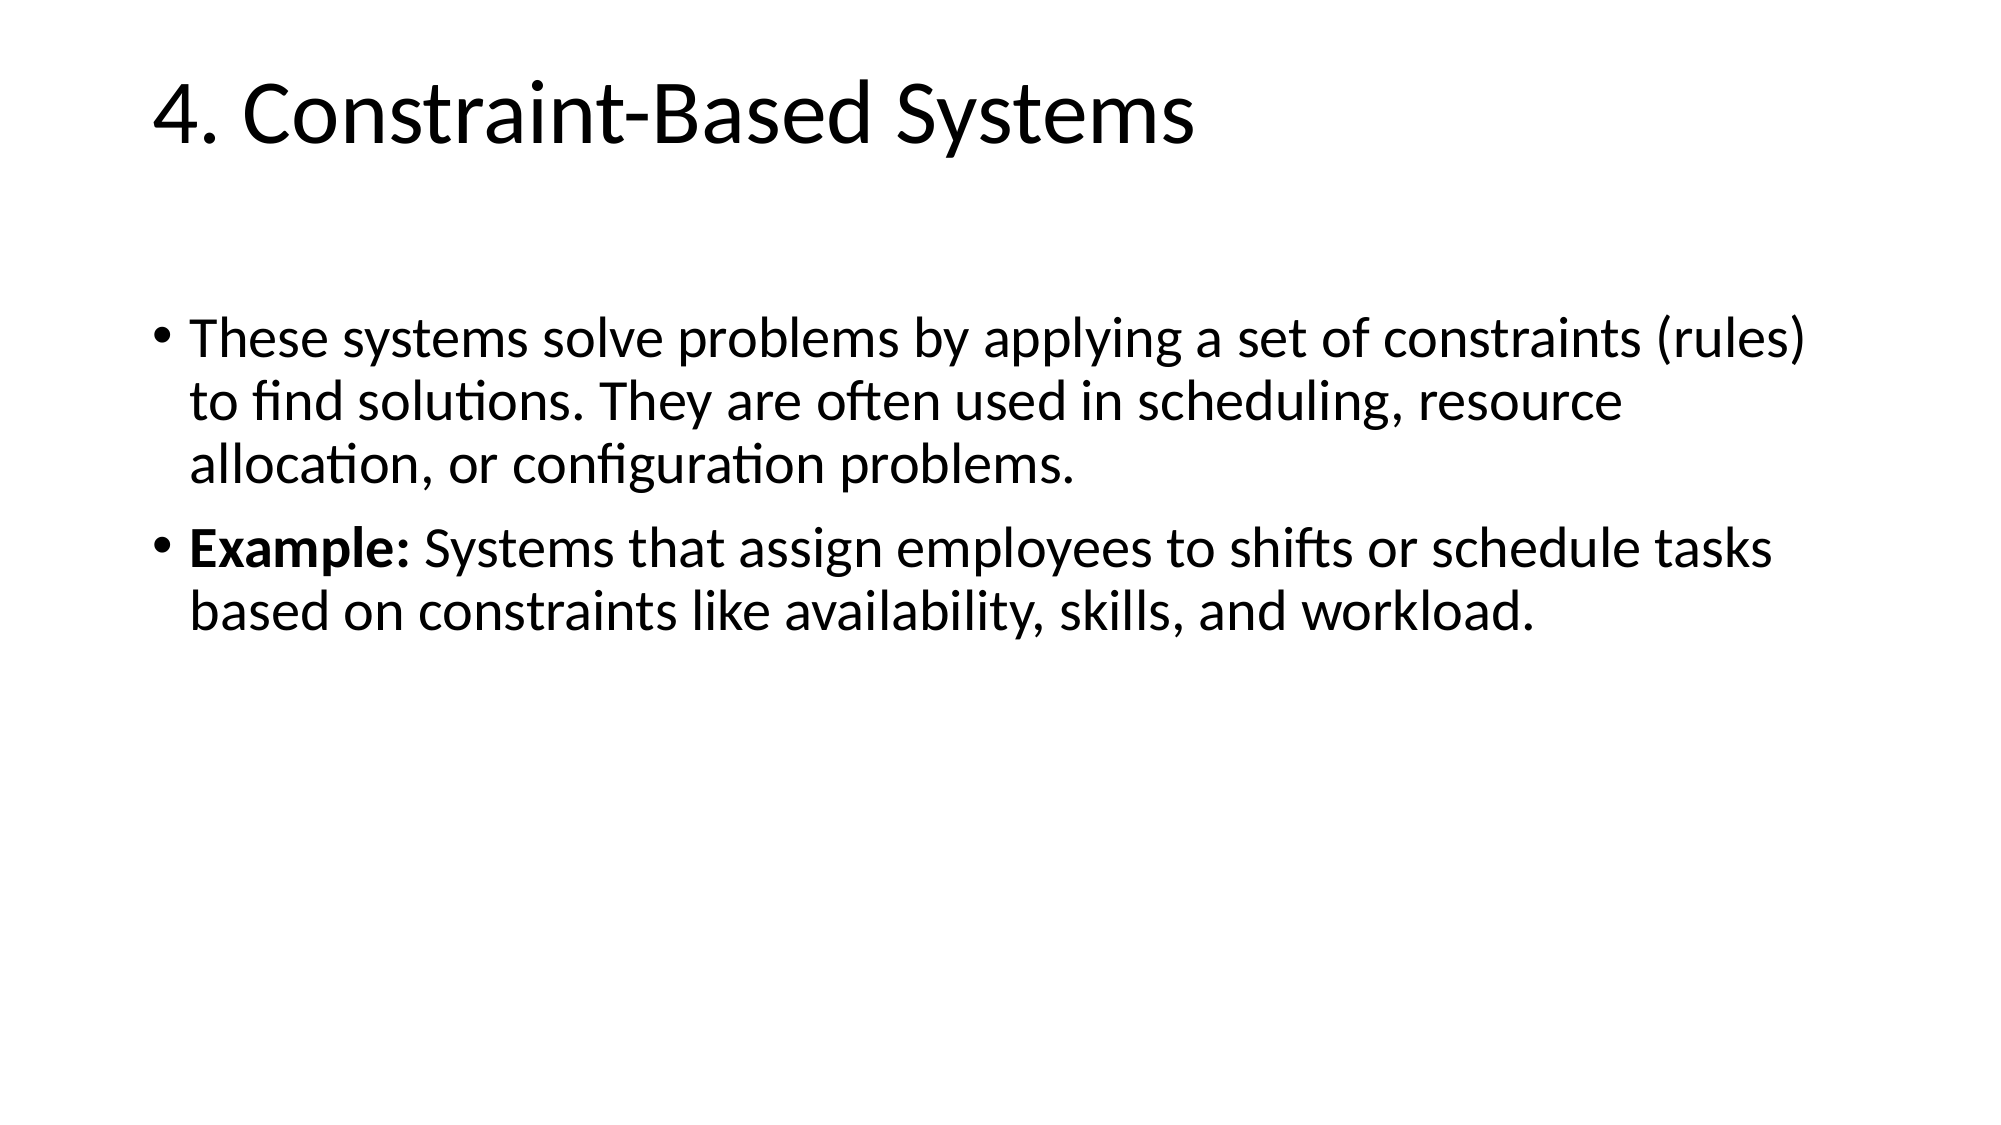

# 4. Constraint-Based Systems
These systems solve problems by applying a set of constraints (rules) to find solutions. They are often used in scheduling, resource allocation, or configuration problems.
Example: Systems that assign employees to shifts or schedule tasks based on constraints like availability, skills, and workload.